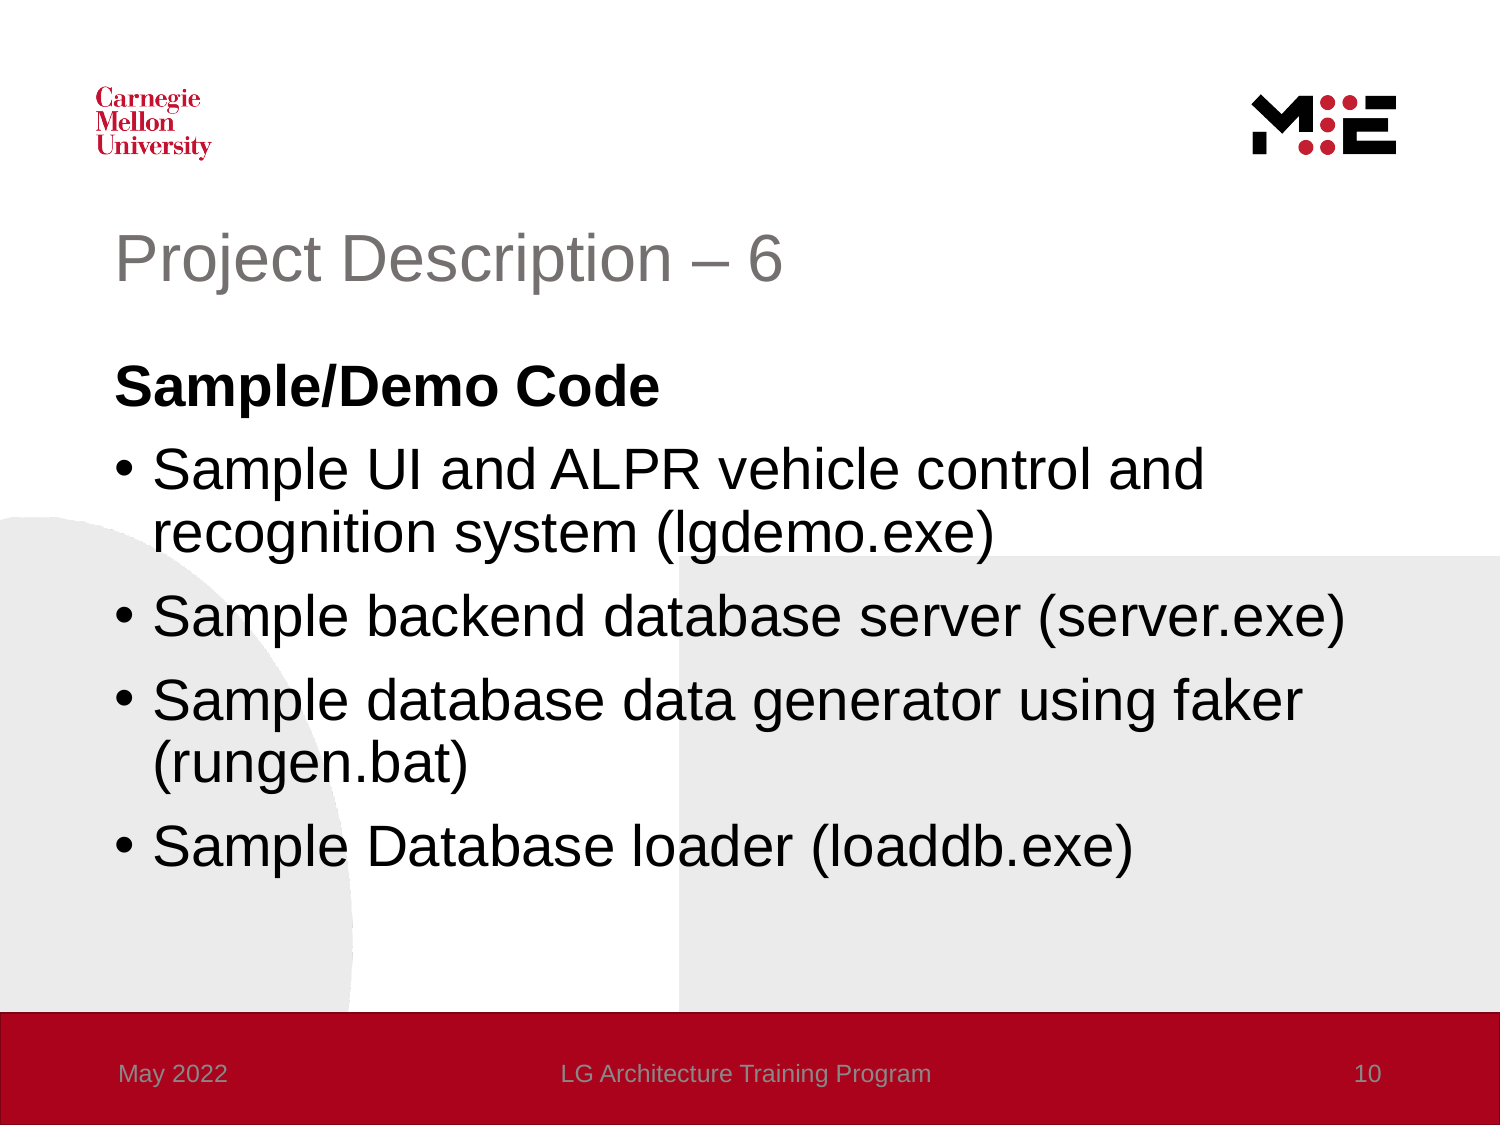

# Project Description – 6
Sample/Demo Code
Sample UI and ALPR vehicle control and recognition system (lgdemo.exe)
Sample backend database server (server.exe)
Sample database data generator using faker (rungen.bat)
Sample Database loader (loaddb.exe)

May 2022
LG Architecture Training Program
10